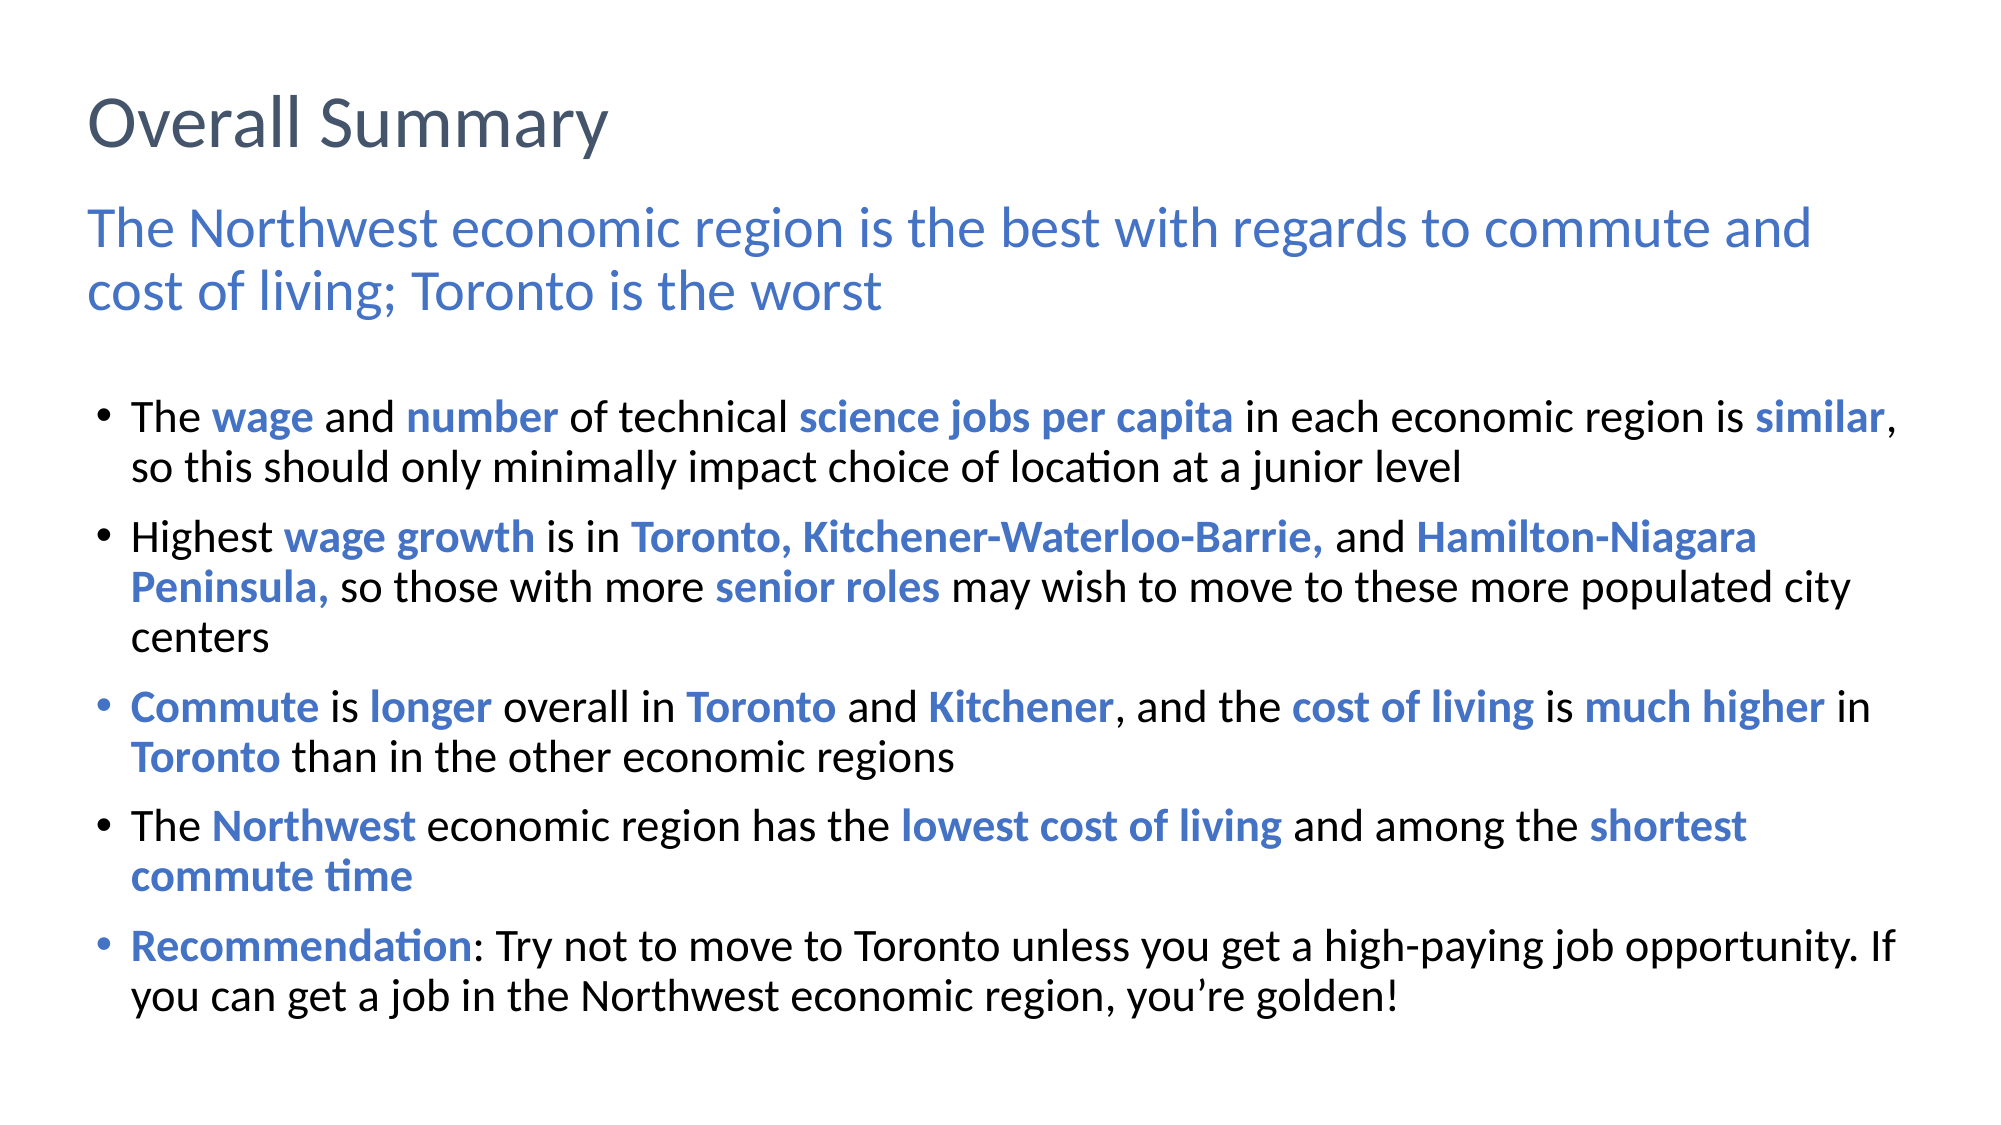

# Overall Summary
The Northwest economic region is the best with regards to commute and cost of living; Toronto is the worst
The wage and number of technical science jobs per capita in each economic region is similar, so this should only minimally impact choice of location at a junior level
Highest wage growth is in Toronto, Kitchener-Waterloo-Barrie, and Hamilton-Niagara Peninsula, so those with more senior roles may wish to move to these more populated city centers
Commute is longer overall in Toronto and Kitchener, and the cost of living is much higher in Toronto than in the other economic regions
The Northwest economic region has the lowest cost of living and among the shortest commute time
Recommendation: Try not to move to Toronto unless you get a high-paying job opportunity. If you can get a job in the Northwest economic region, you’re golden!